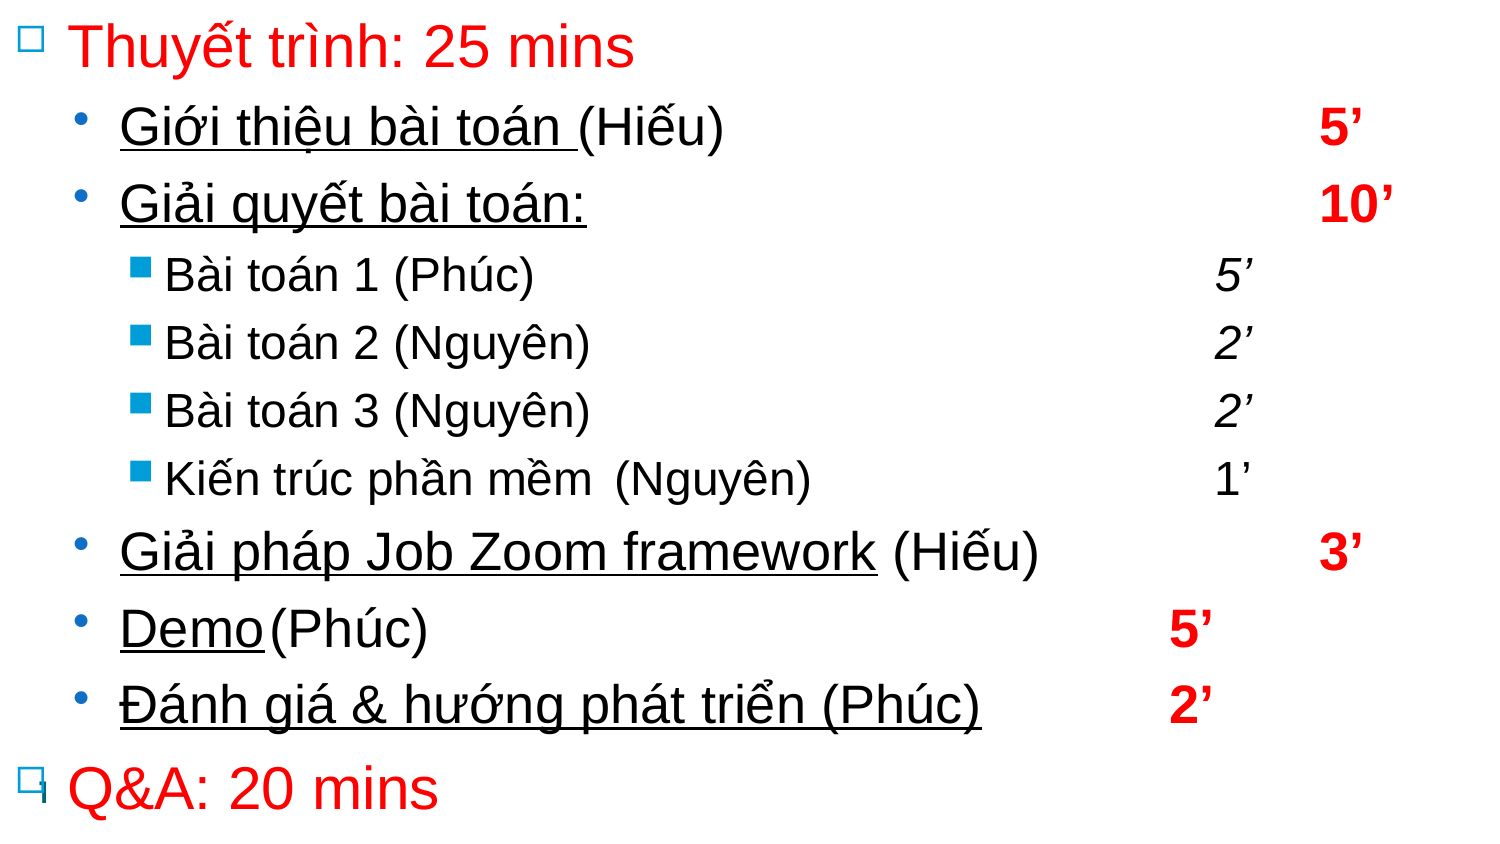

Thuyết trình: 25 mins
Giới thiệu bài toán (Hiếu)				5’
Giải quyết bài toán:					10’
Bài toán 1 (Phúc)					5’
Bài toán 2 (Nguyên)					2’
Bài toán 3 (Nguyên)					2’
Kiến trúc phần mềm	(Nguyên)			1’
Giải pháp Job Zoom framework (Hiếu)		3’
Demo	(Phúc)					5’
Đánh giá & hướng phát triển (Phúc)		2’
Q&A: 20 mins
1